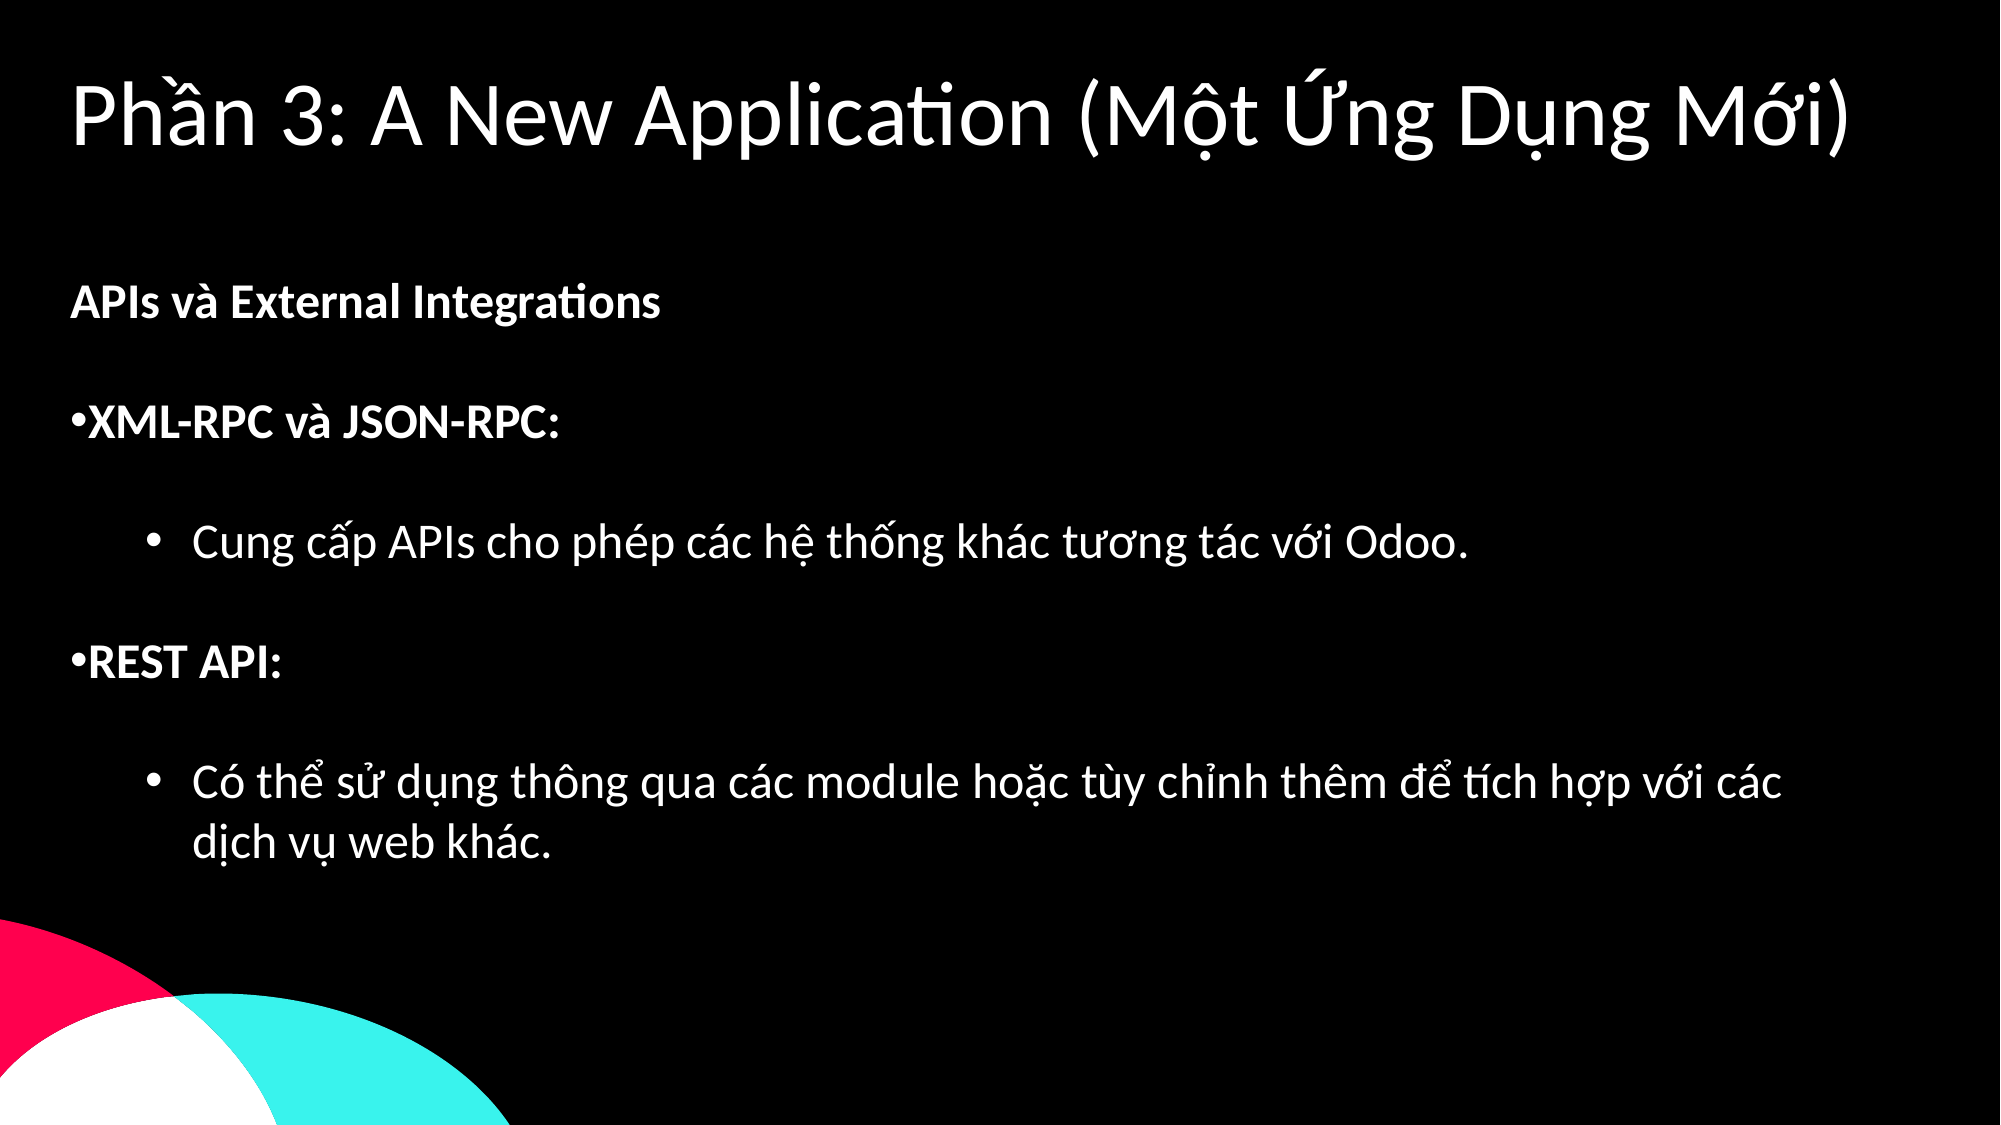

Phần 3: A New Application (Một Ứng Dụng Mới)
APIs và External Integrations

XML-RPC và JSON-RPC:

Cung cấp APIs cho phép các hệ thống khác tương tác với Odoo.

REST API:

Có thể sử dụng thông qua các module hoặc tùy chỉnh thêm để tích hợp với các dịch vụ web khác.